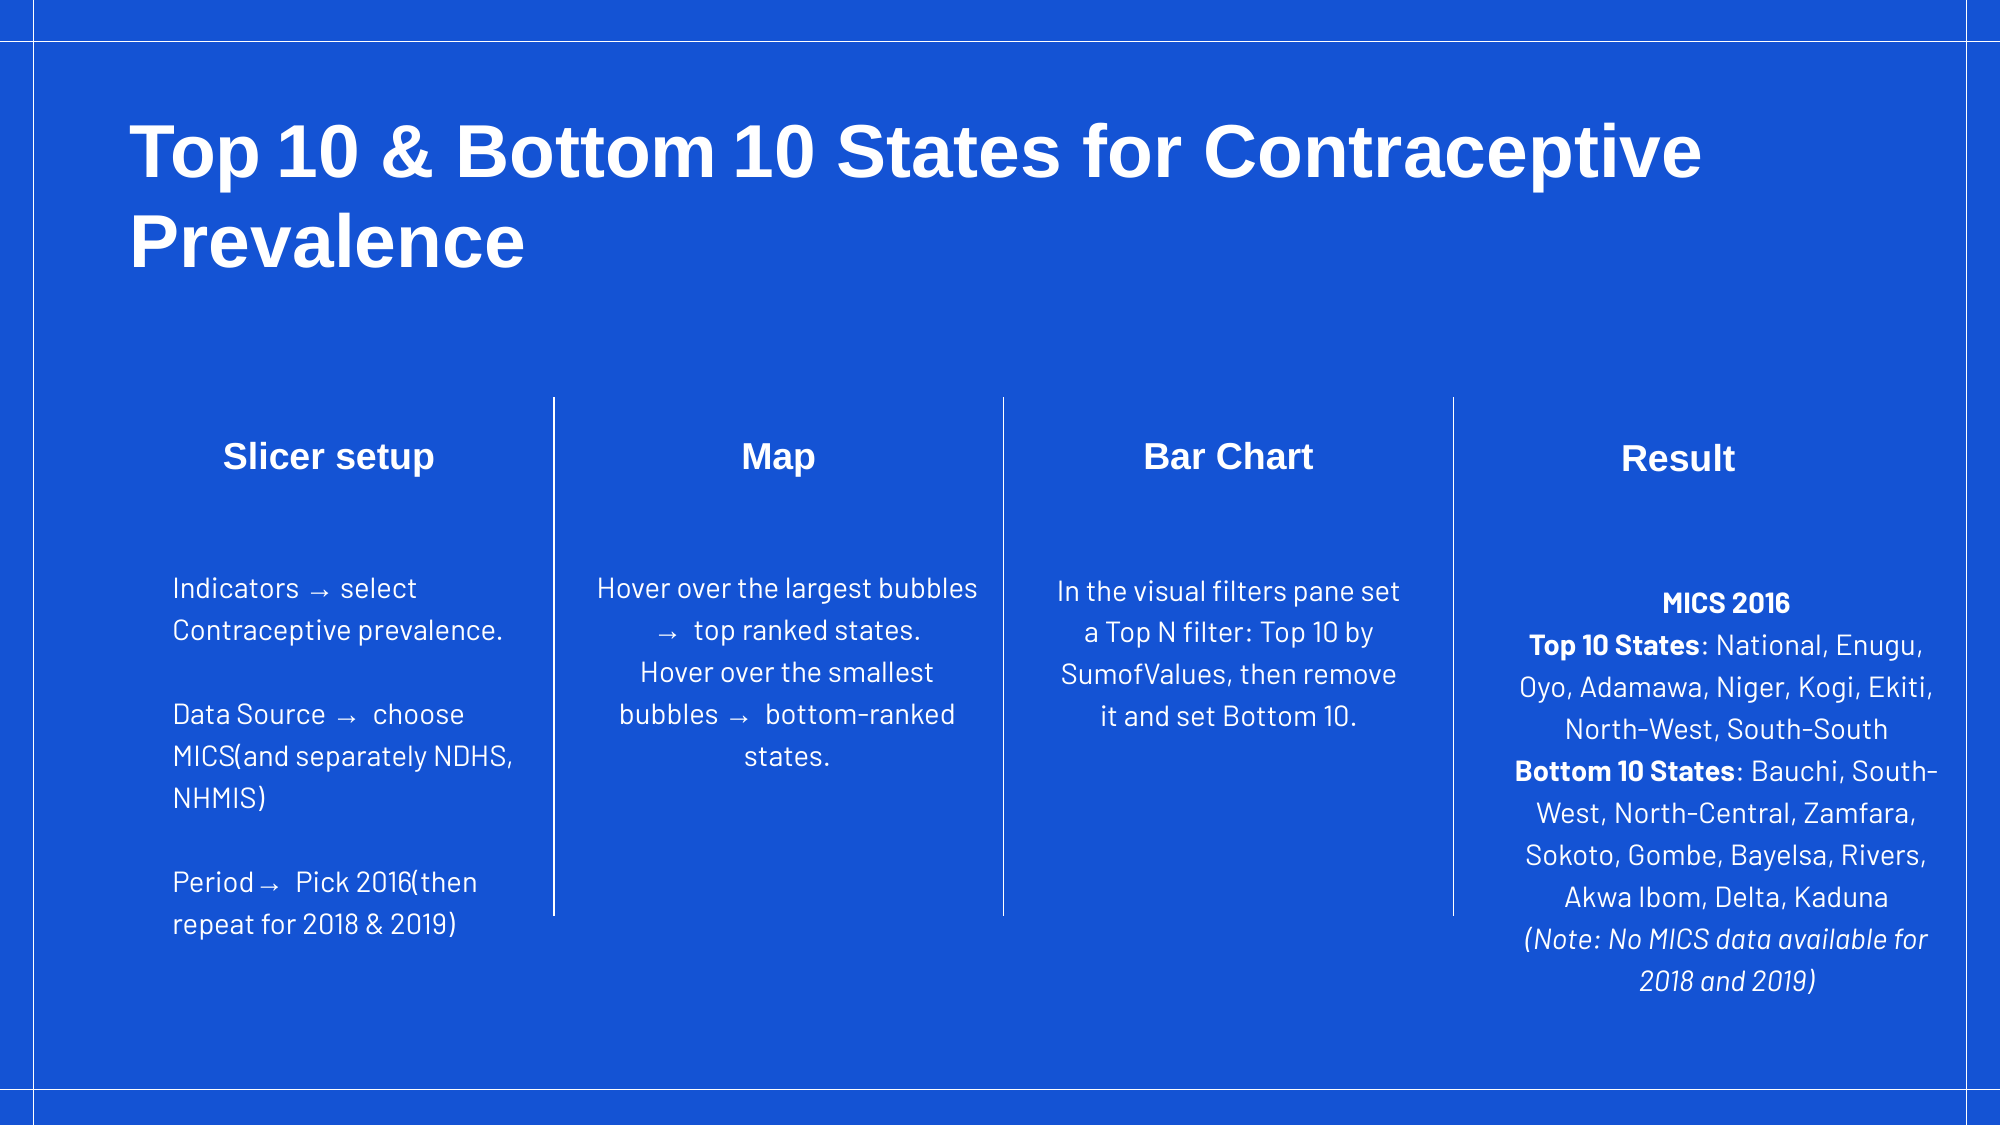

# Top 10 & Bottom 10 States for Contraceptive Prevalence
Slicer setup
Map
Result
Bar Chart
Indicators → select Contraceptive prevalence.
Data Source →  choose MICS(and separately NDHS, NHMIS)
Period→  Pick 2016(then repeat for 2018 & 2019)
Hover over the largest bubbles →  top ranked states.
Hover over the smallest bubbles →  bottom-ranked states.
In the visual filters pane set a Top N filter: Top 10 by SumofValues, then remove it and set Bottom 10.
MICS 2016
Top 10 States: National, Enugu, Oyo, Adamawa, Niger, Kogi, Ekiti, North-West, South-South
Bottom 10 States: Bauchi, South-West, North-Central, Zamfara, Sokoto, Gombe, Bayelsa, Rivers, Akwa Ibom, Delta, Kaduna
(Note: No MICS data available for 2018 and 2019)